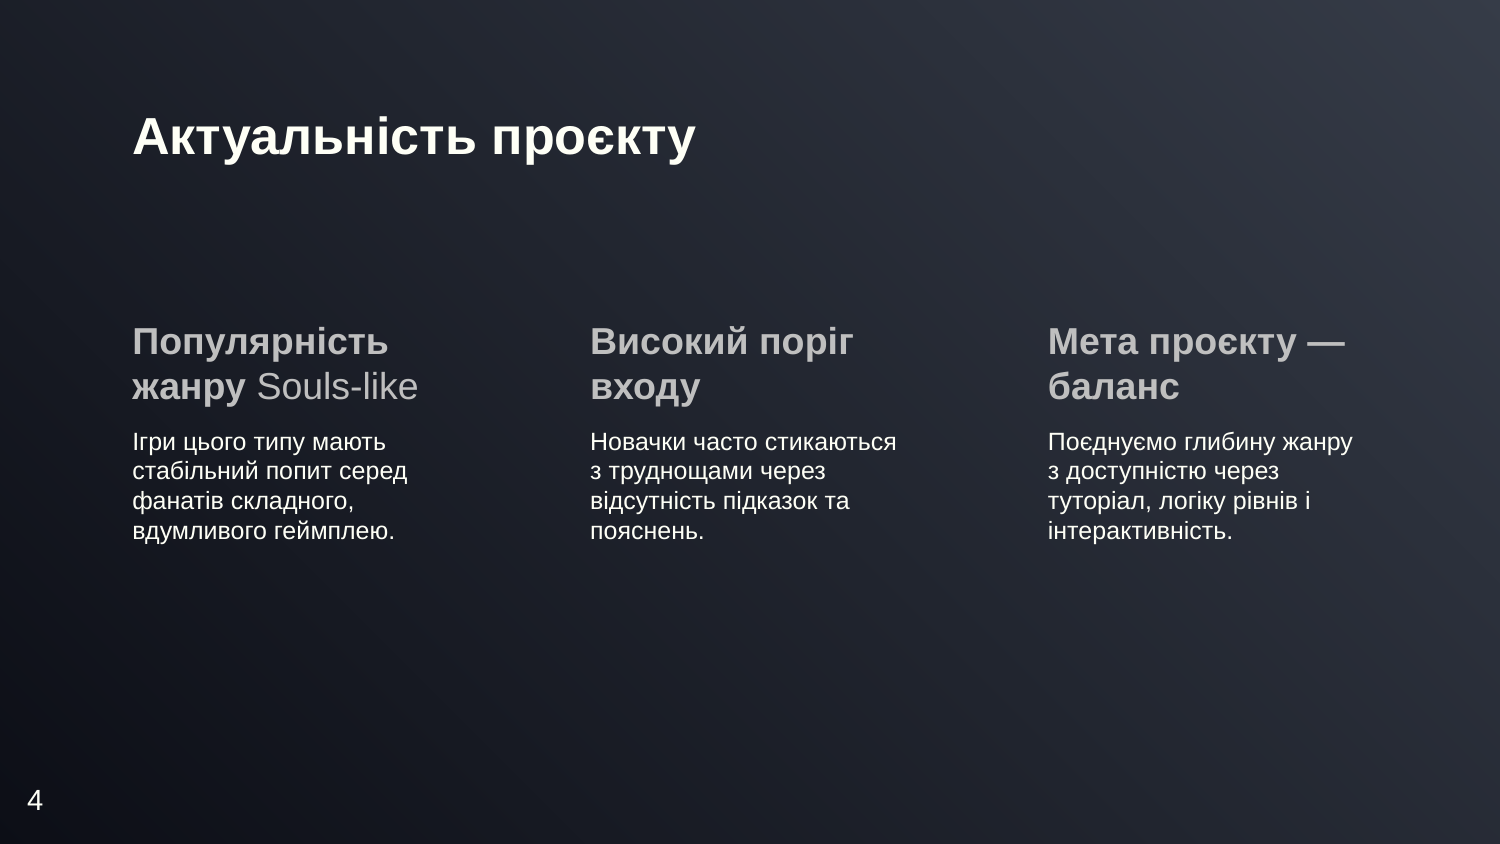

# Актуальність проєкту
Популярність жанру Souls-like
Високий поріг входу
Мета проєкту — баланс
Ігри цього типу мають стабільний попит серед фанатів складного, вдумливого геймплею.
Новачки часто стикаються з труднощами через відсутність підказок та пояснень.
Поєднуємо глибину жанру з доступністю через туторіал, логіку рівнів і інтерактивність.
4